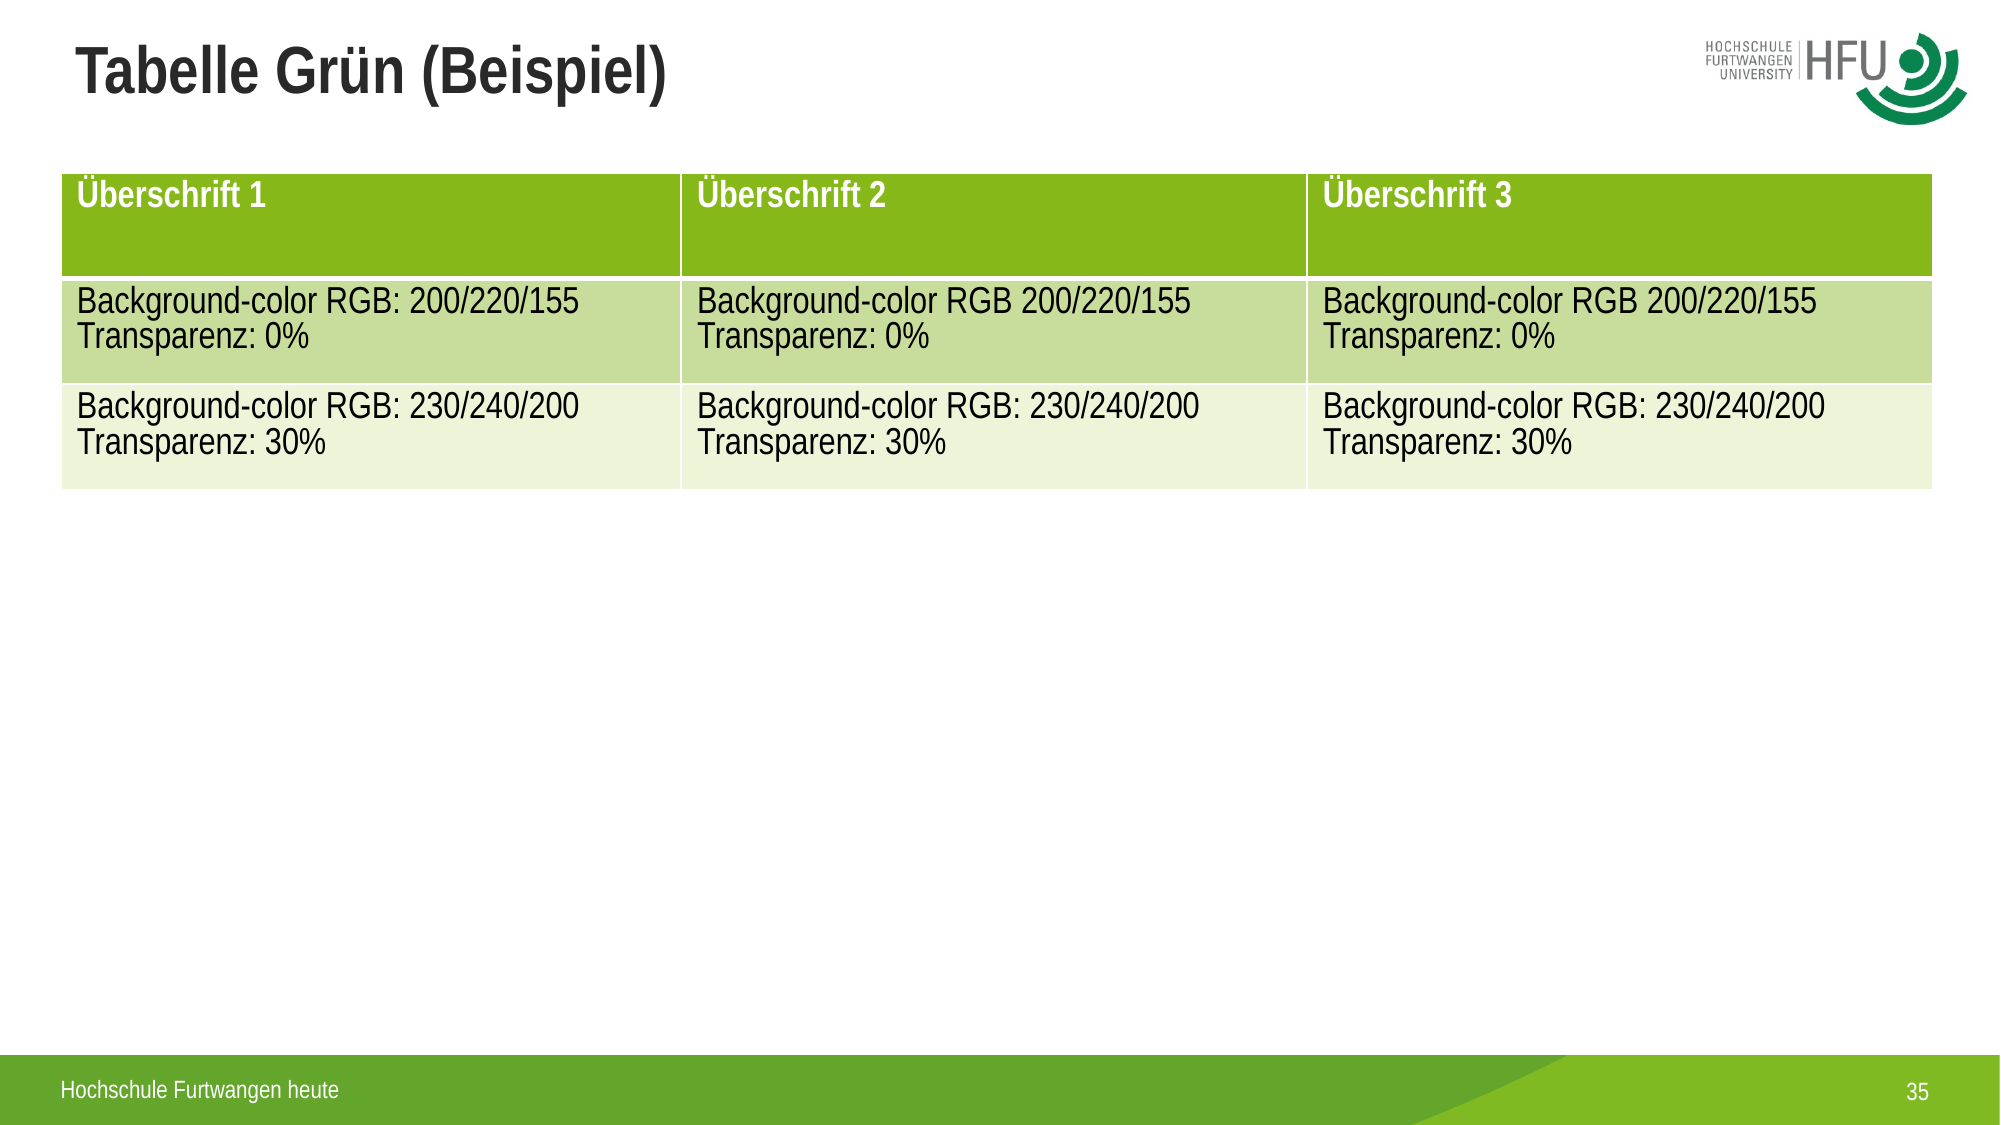

Tabelle Grün (Beispiel)
| Überschrift 1 | Überschrift 2 | Überschrift 3 |
| --- | --- | --- |
| Background-color RGB: 200/220/155 Transparenz: 0% | Background-color RGB 200/220/155 Transparenz: 0% | Background-color RGB 200/220/155 Transparenz: 0% |
| Background-color RGB: 230/240/200 Transparenz: 30% | Background-color RGB: 230/240/200 Transparenz: 30% | Background-color RGB: 230/240/200 Transparenz: 30% |
35
Hochschule Furtwangen heute